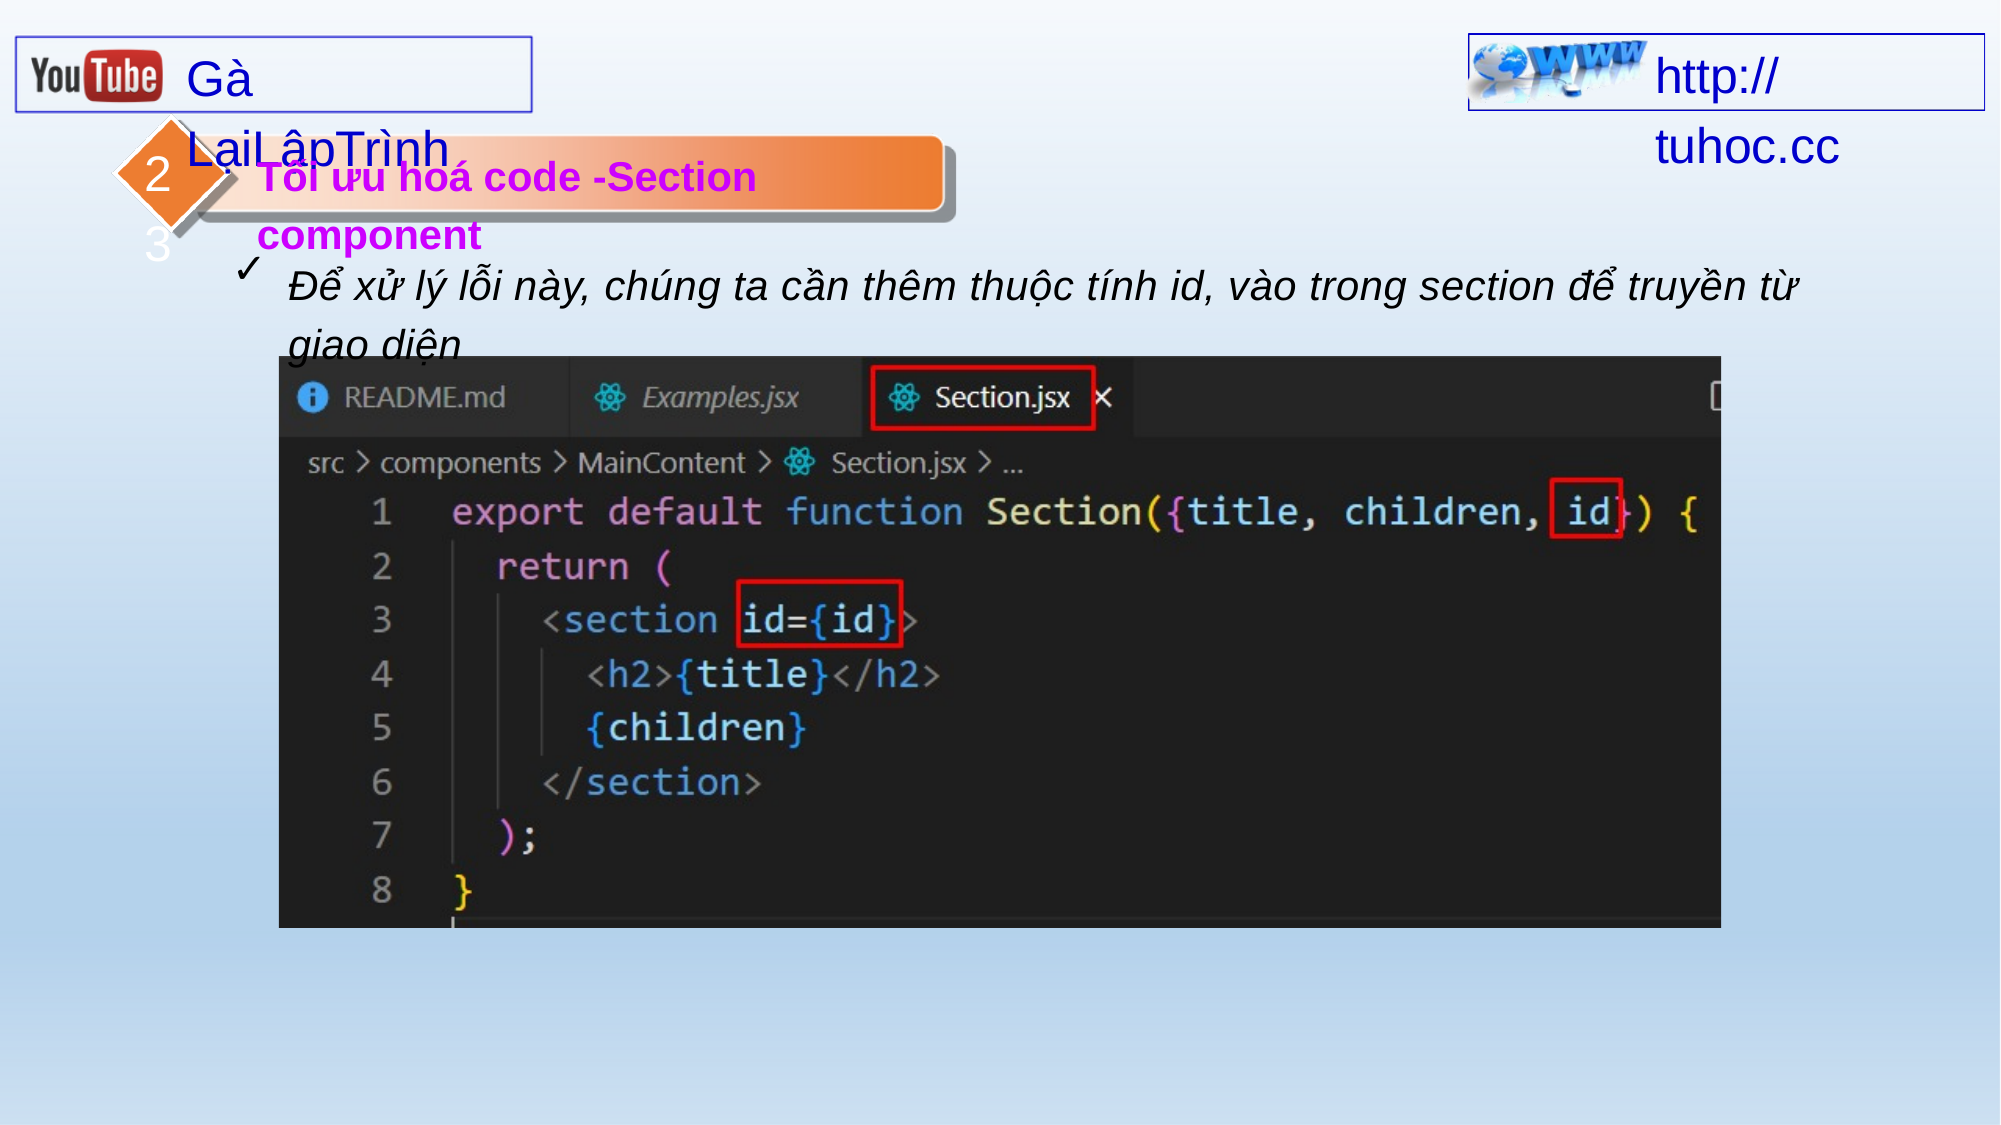

http:// tuhoc.cc

Gà LạiLậpTrình

23
Tối ưu hoá code -Section component

✓
Để xử lý lỗi này, chúng ta cần thêm thuộc tính id, vào trong section để truyền từ giao diện